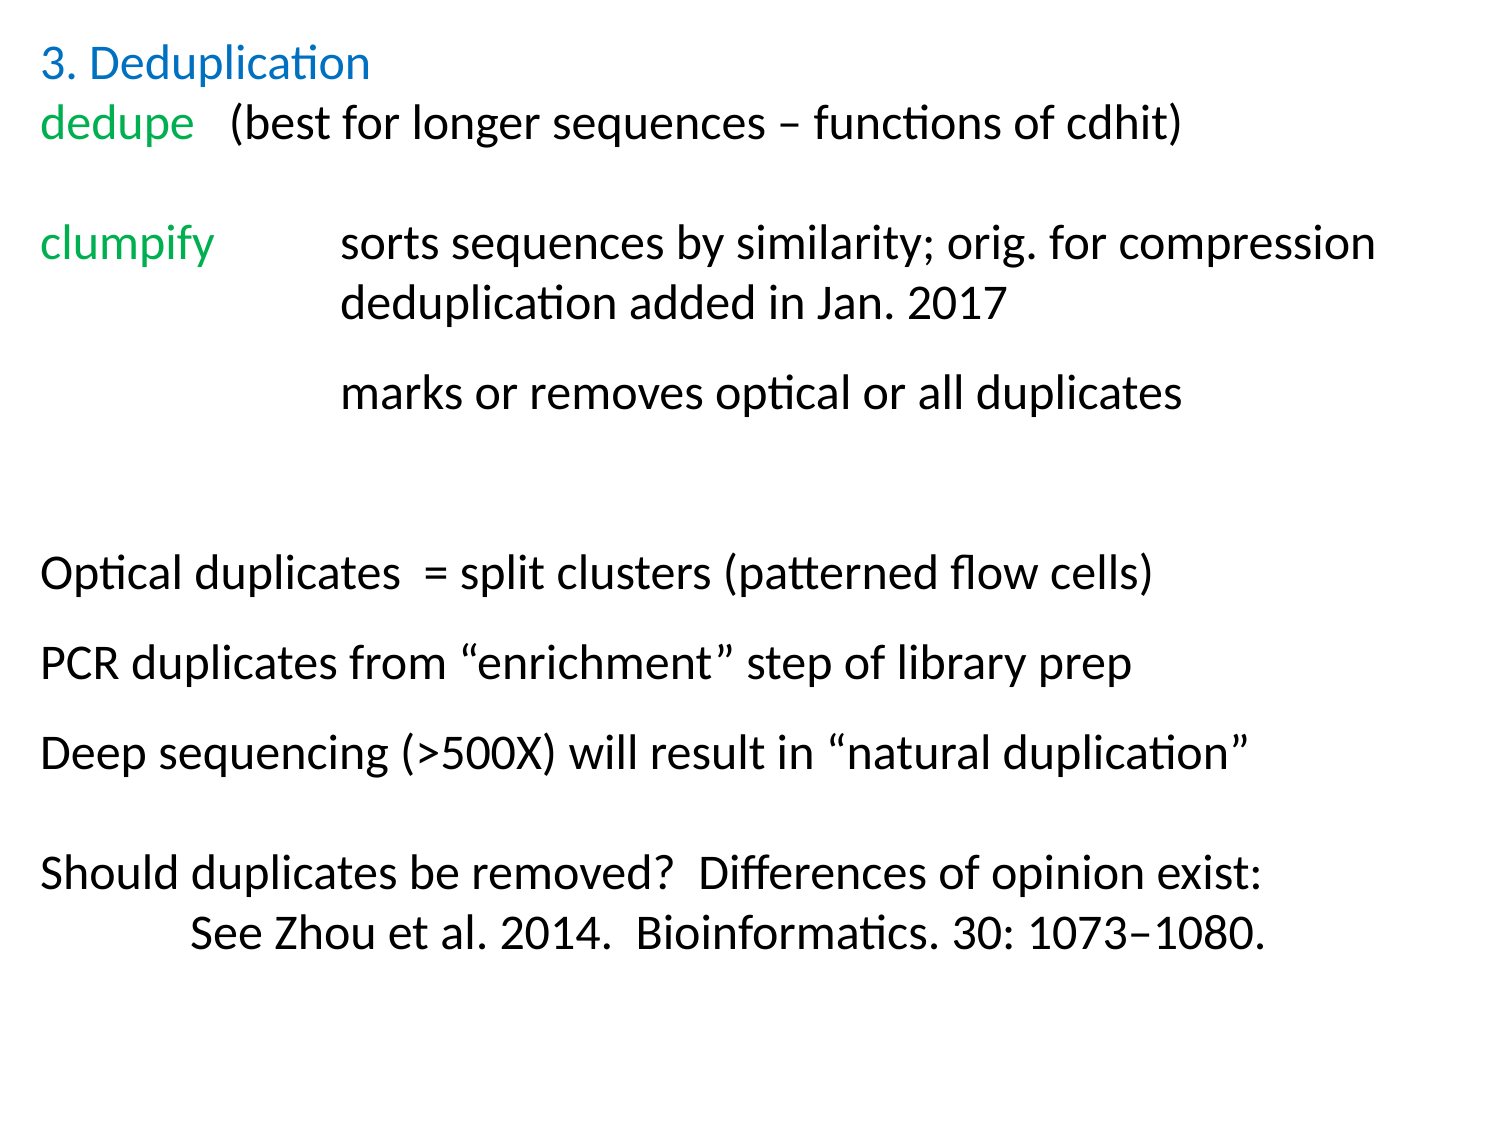

3. Deduplication
dedupe   (best for longer sequences – functions of cdhit)

clumpify  	sorts sequences by similarity; orig. for compression 			deduplication added in Jan. 2017
		marks or removes optical or all duplicates

Optical duplicates  = split clusters (patterned flow cells)
PCR duplicates from “enrichment” step of library prep
Deep sequencing (>500X) will result in “natural duplication”

Should duplicates be removed?  Differences of opinion exist:
	See Zhou et al. 2014.  Bioinformatics. 30: 1073–1080.